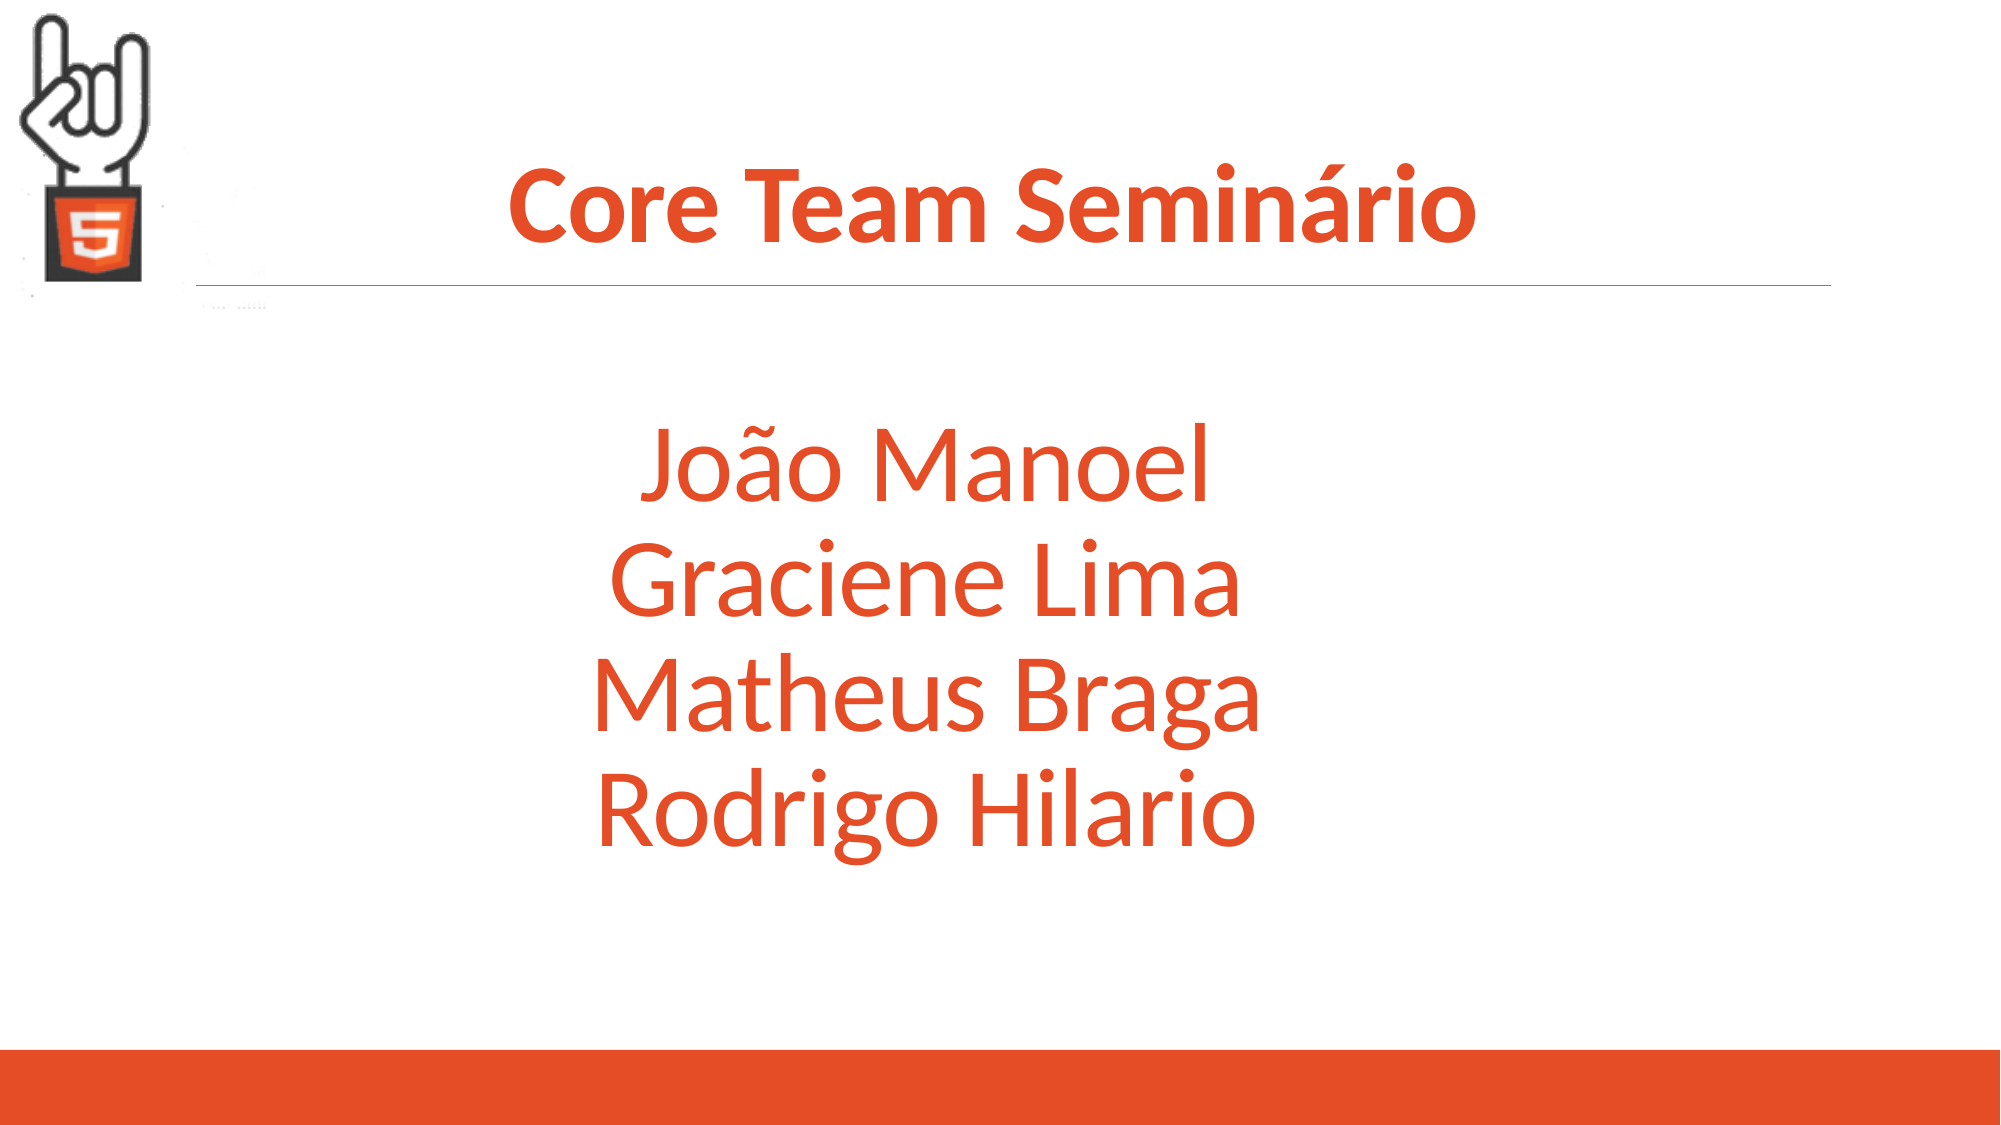

Core Team Seminário
# João Manoel Graciene Lima Matheus Braga Rodrigo Hilario